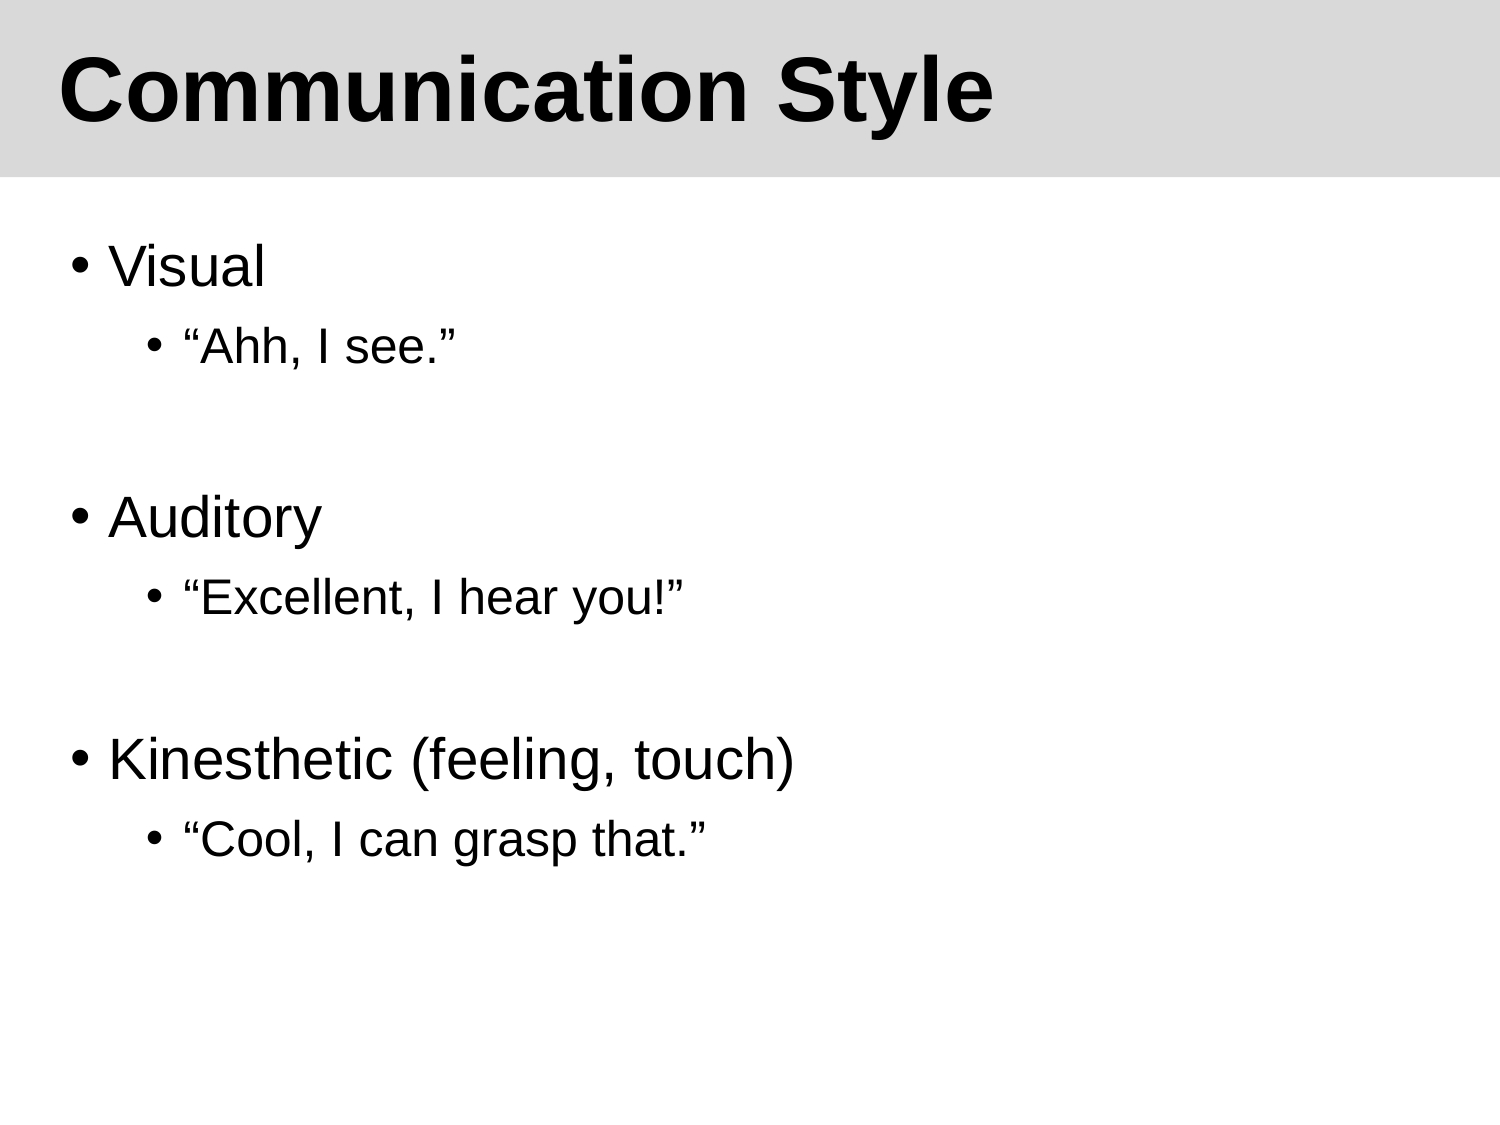

# Communication Style
Visual
“Ahh, I see.”

Auditory
“Excellent, I hear you!”

Kinesthetic (feeling, touch)
“Cool, I can grasp that.”